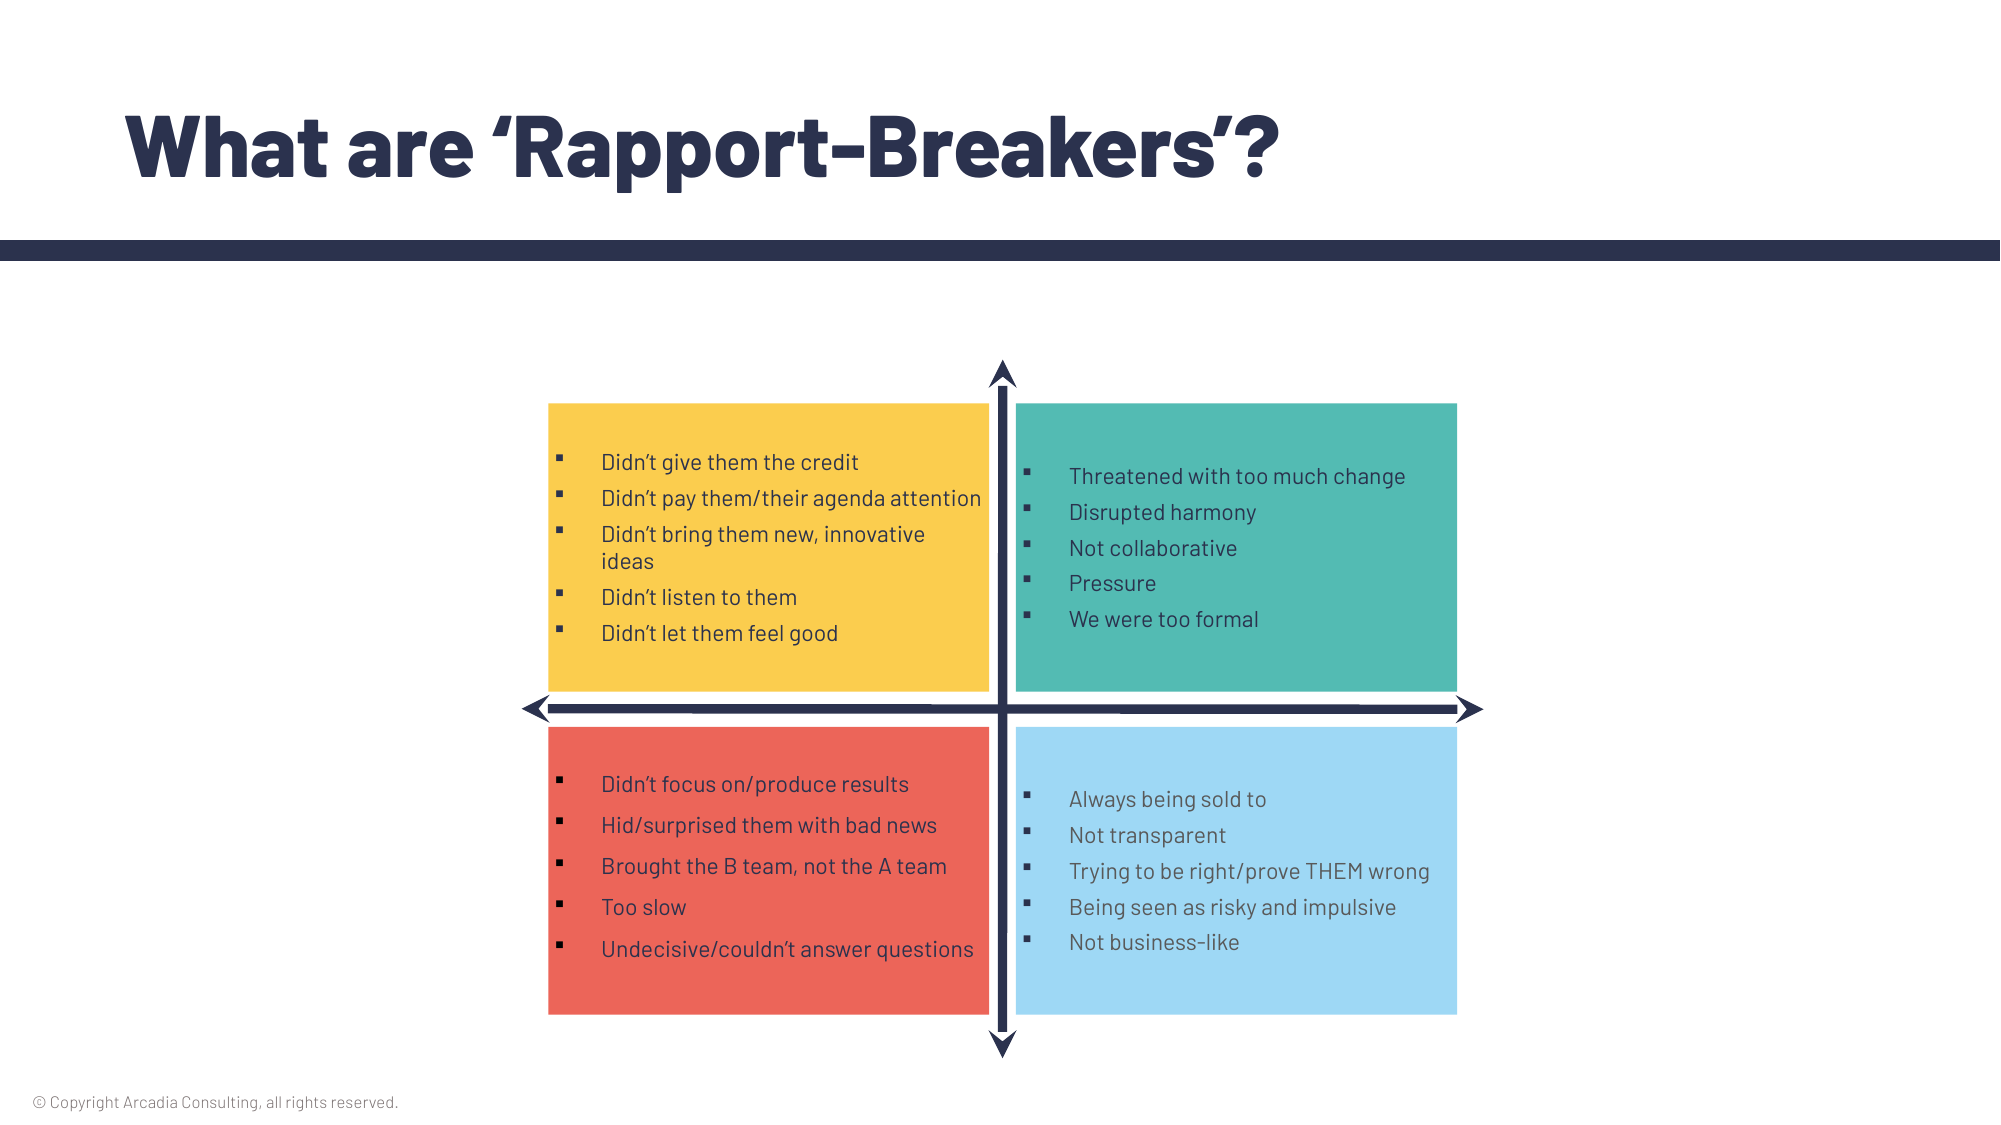

# What are ‘Rapport-Breakers’?

Didn’t give them the credit
Didn’t pay them/their agenda attention
Didn’t bring them new, innovative ideas
Didn’t listen to them
Didn’t let them feel good
Threatened with too much change
Disrupted harmony
Not collaborative
Pressure
We were too formal

Didn’t focus on/produce results
Hid/surprised them with bad news
Brought the B team, not the A team
Too slow
Undecisive/couldn’t answer questions

Always being sold to
Not transparent
Trying to be right/prove THEM wrong
Being seen as risky and impulsive
Not business-like